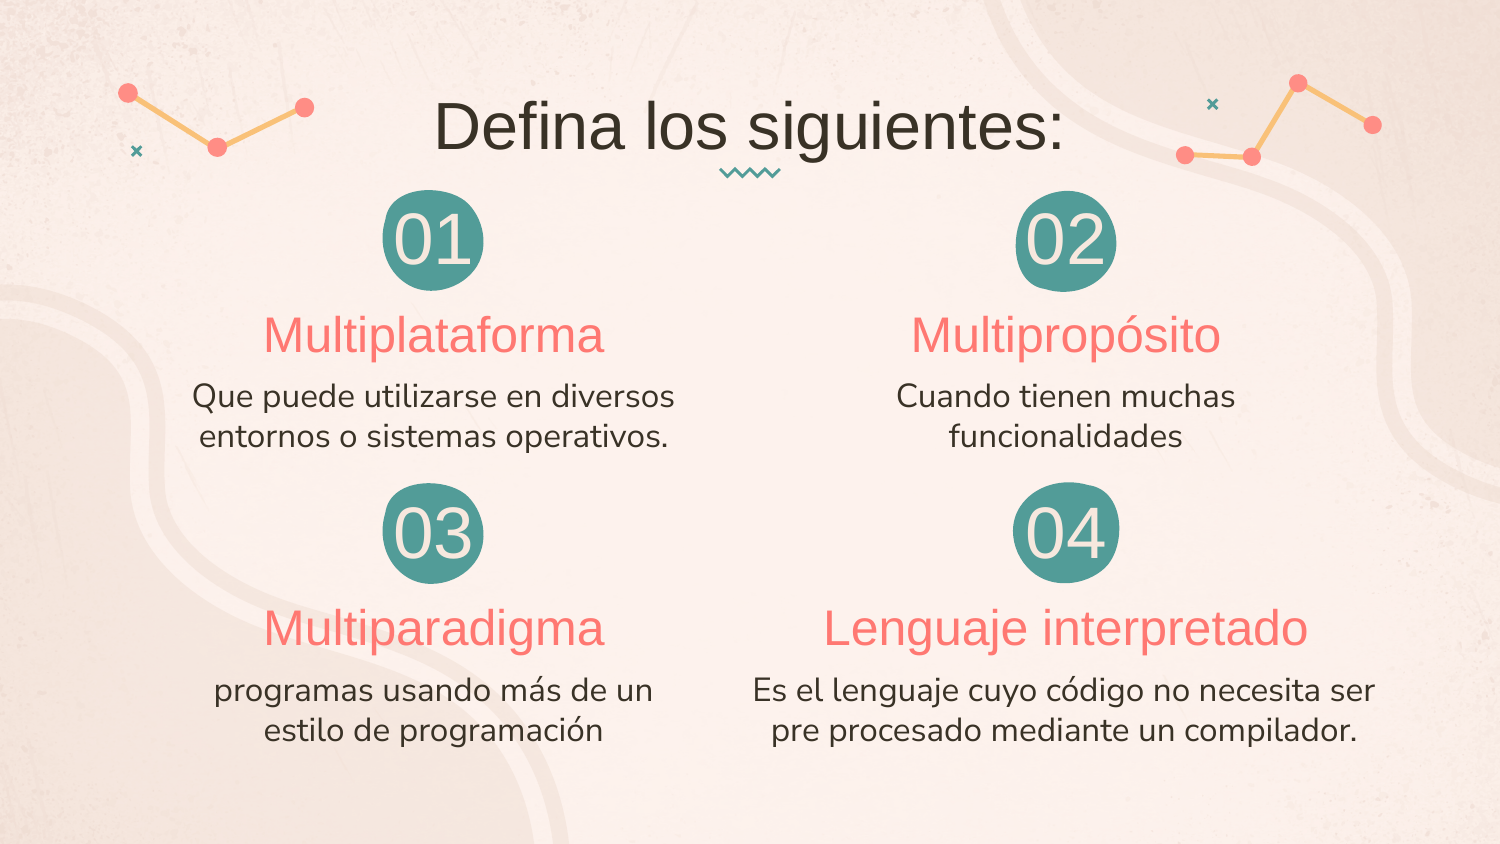

# Defina los siguientes:

01
02
Multiplataforma
Multipropósito
Que puede utilizarse en diversos entornos o sistemas operativos.
Cuando tienen muchas funcionalidades

03
04
Multiparadigma
Lenguaje interpretado
programas usando más de un estilo de programación
Es el lenguaje cuyo código no necesita ser pre procesado mediante un compilador.